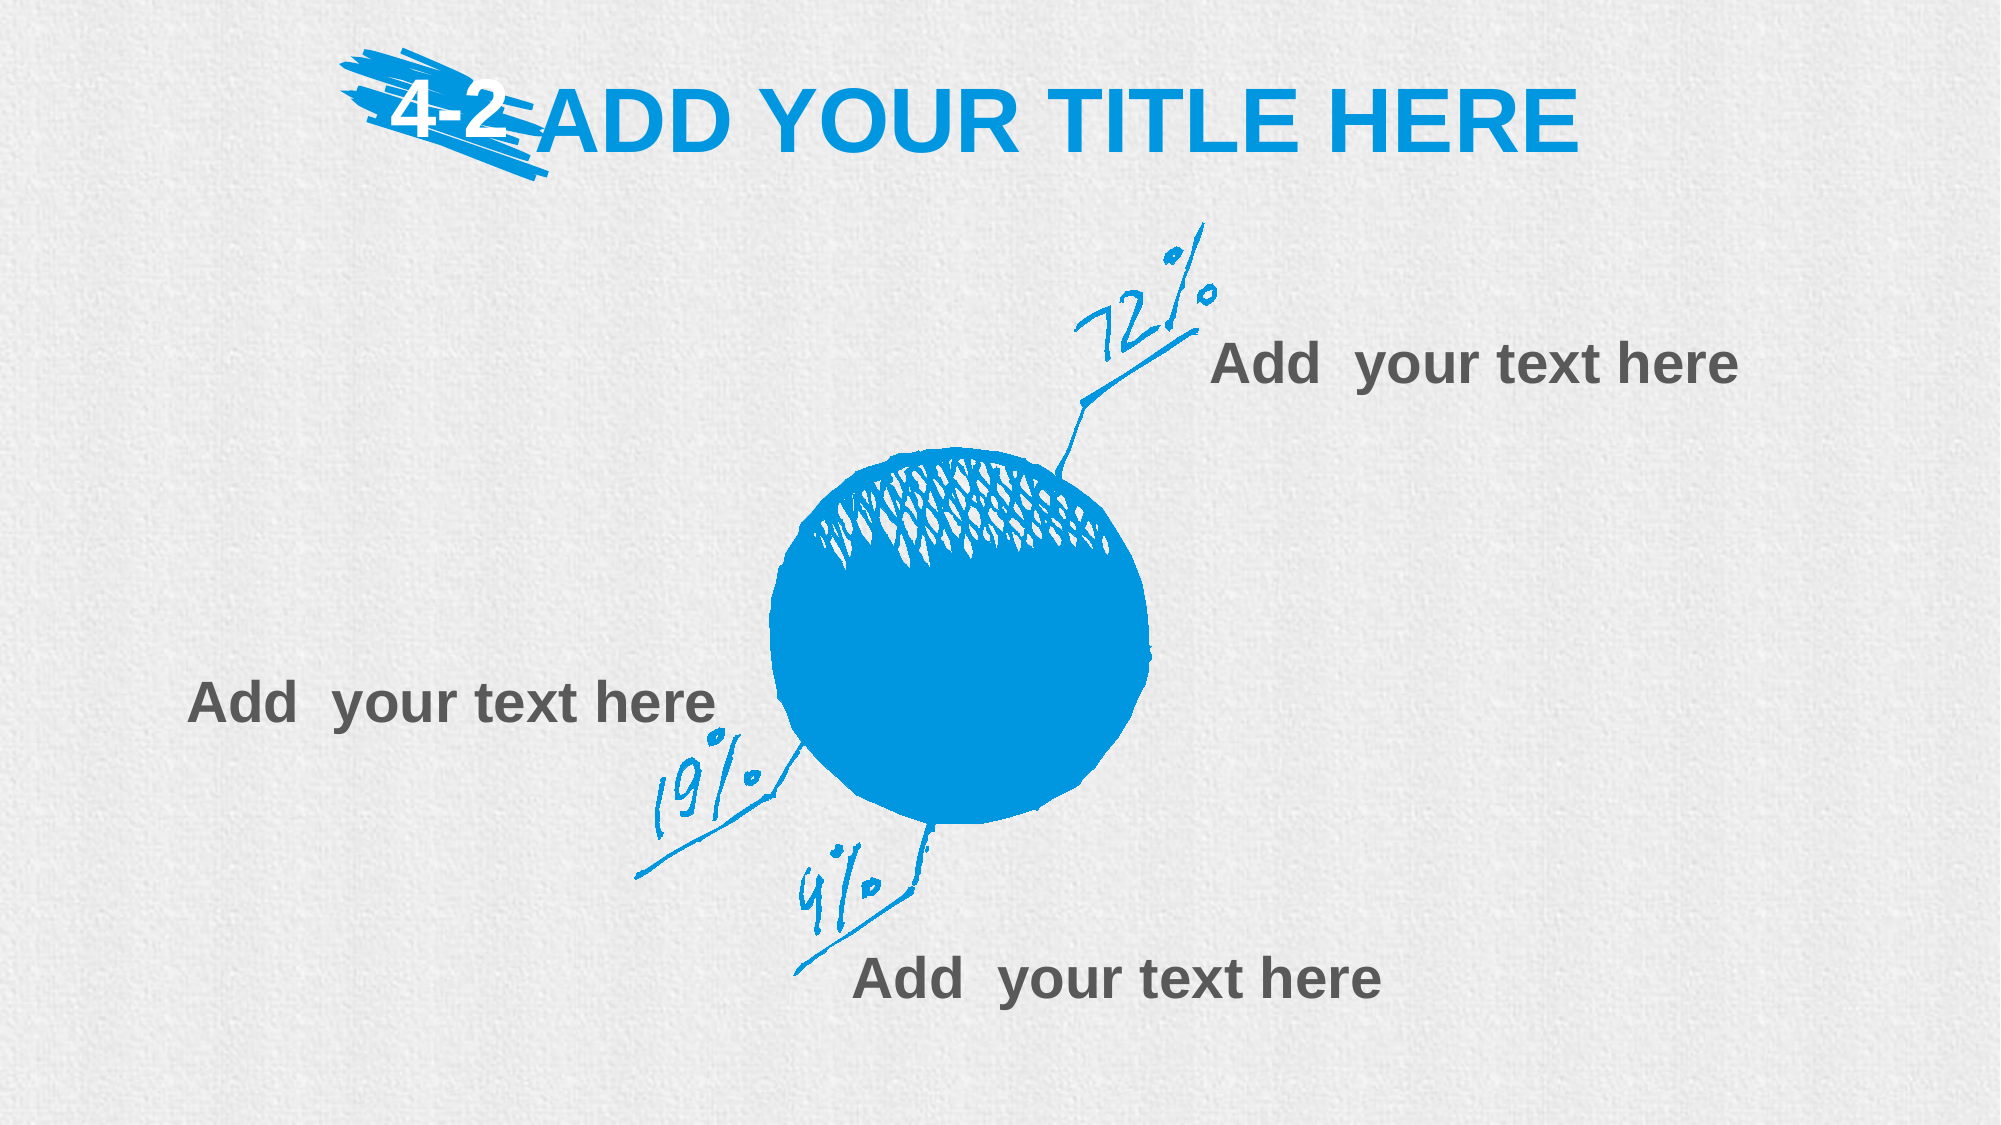

4-2
ADD YOUR TITLE HERE

Add  your text here
Add  your text here
Add  your text here